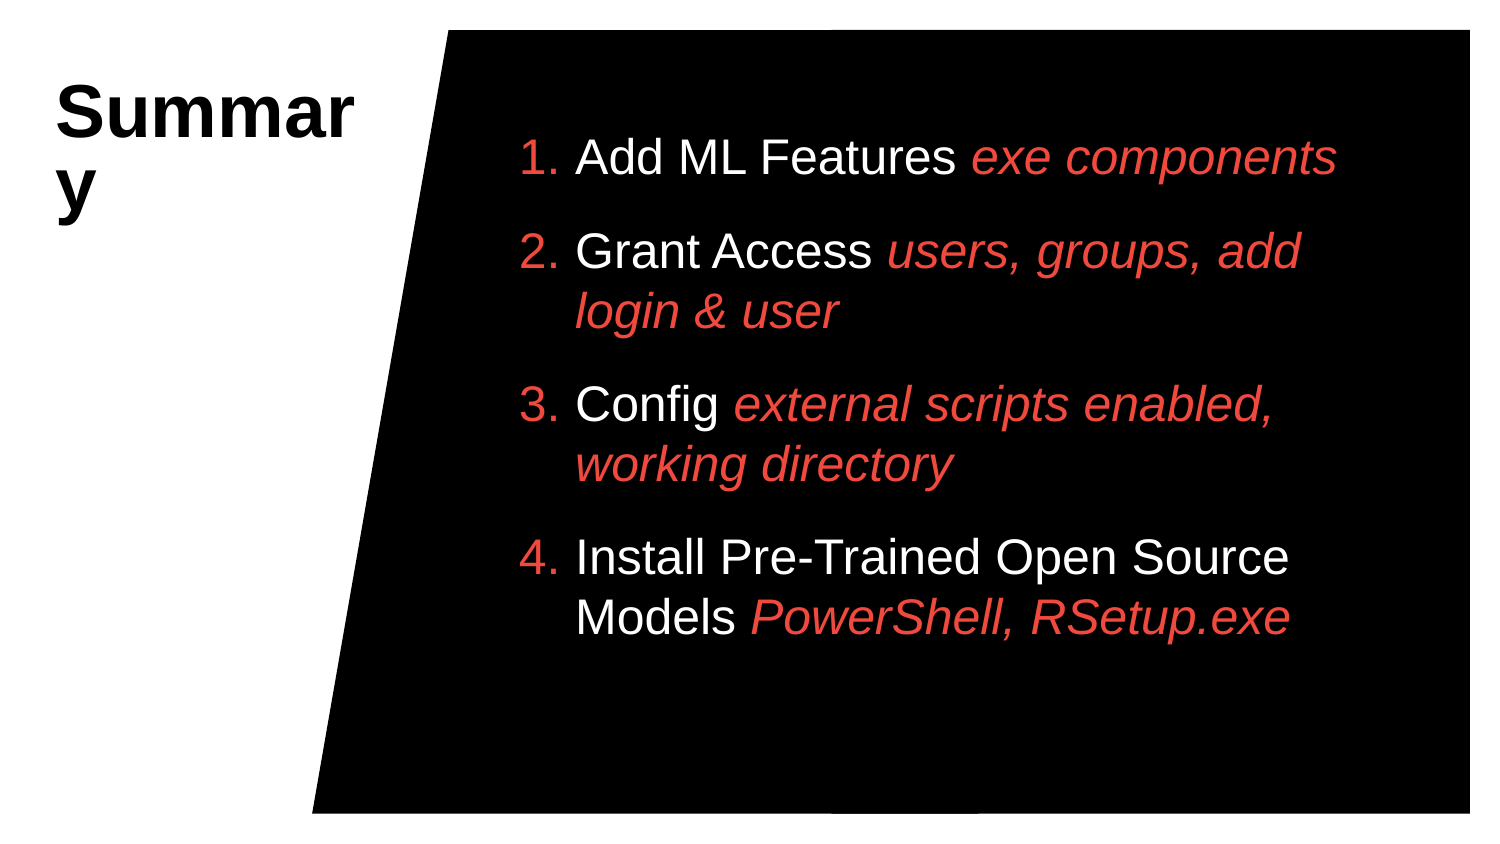

# Summary
Add ML Features exe components
Grant Access users, groups, add login & user
Config external scripts enabled, working directory
Install Pre-Trained Open Source Models PowerShell, RSetup.exe